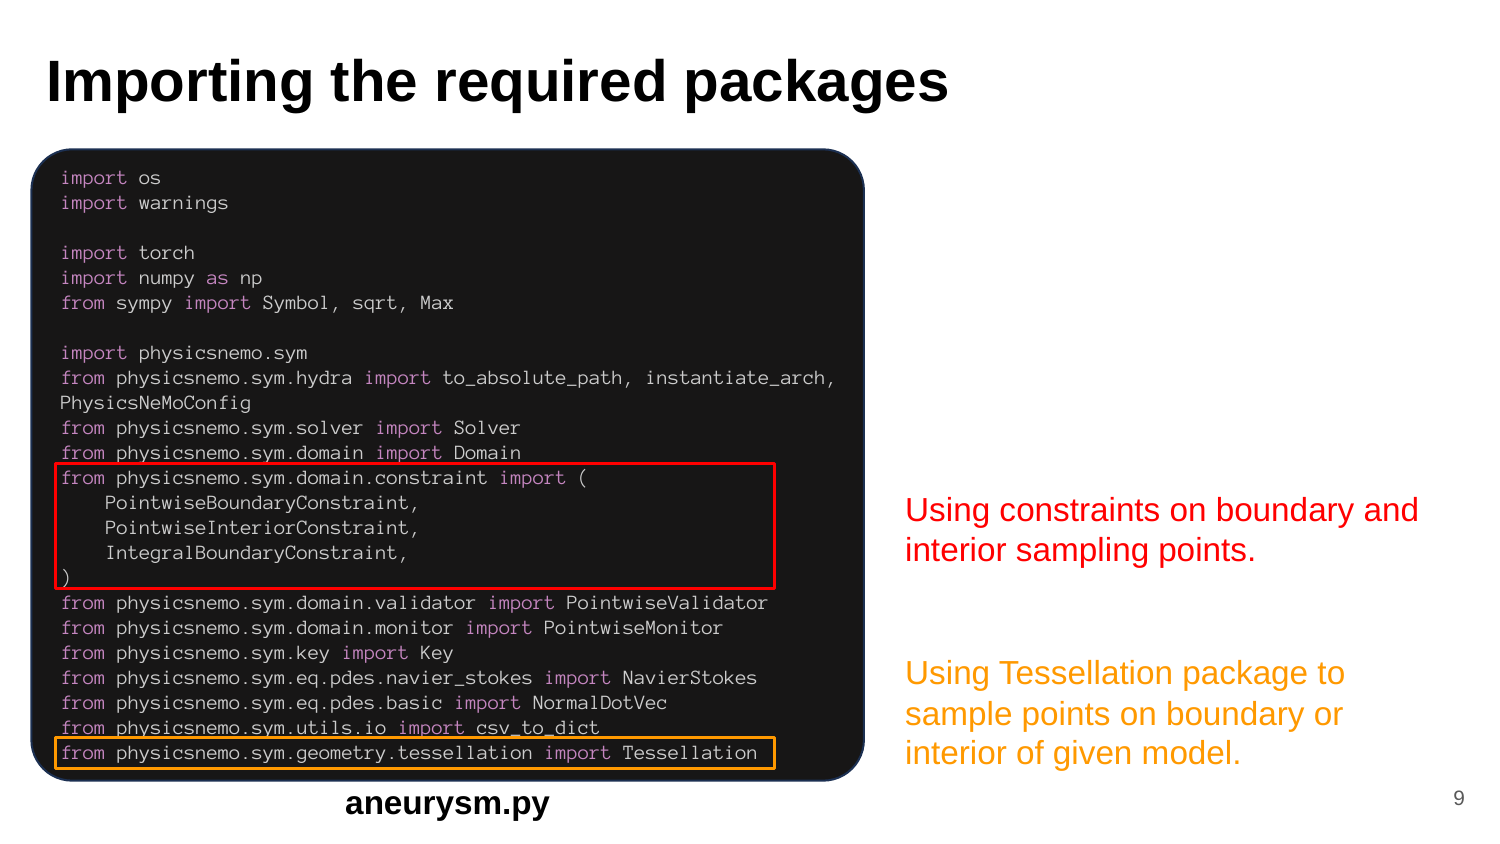

# Importing the required packages

import os
import warnings

import torch
import numpy as np
from sympy import Symbol, sqrt, Max

import physicsnemo.sym
from physicsnemo.sym.hydra import to_absolute_path, instantiate_arch, PhysicsNeMoConfig
from physicsnemo.sym.solver import Solver
from physicsnemo.sym.domain import Domain
from physicsnemo.sym.domain.constraint import (
    PointwiseBoundaryConstraint,
    PointwiseInteriorConstraint,
    IntegralBoundaryConstraint,
)
from physicsnemo.sym.domain.validator import PointwiseValidator
from physicsnemo.sym.domain.monitor import PointwiseMonitor
from physicsnemo.sym.key import Key
from physicsnemo.sym.eq.pdes.navier_stokes import NavierStokes
from physicsnemo.sym.eq.pdes.basic import NormalDotVec
from physicsnemo.sym.utils.io import csv_to_dict
from physicsnemo.sym.geometry.tessellation import Tessellation

Using constraints on boundary and interior sampling points.
Using Tessellation package to sample points on boundary or interior of given model.

9
aneurysm.py